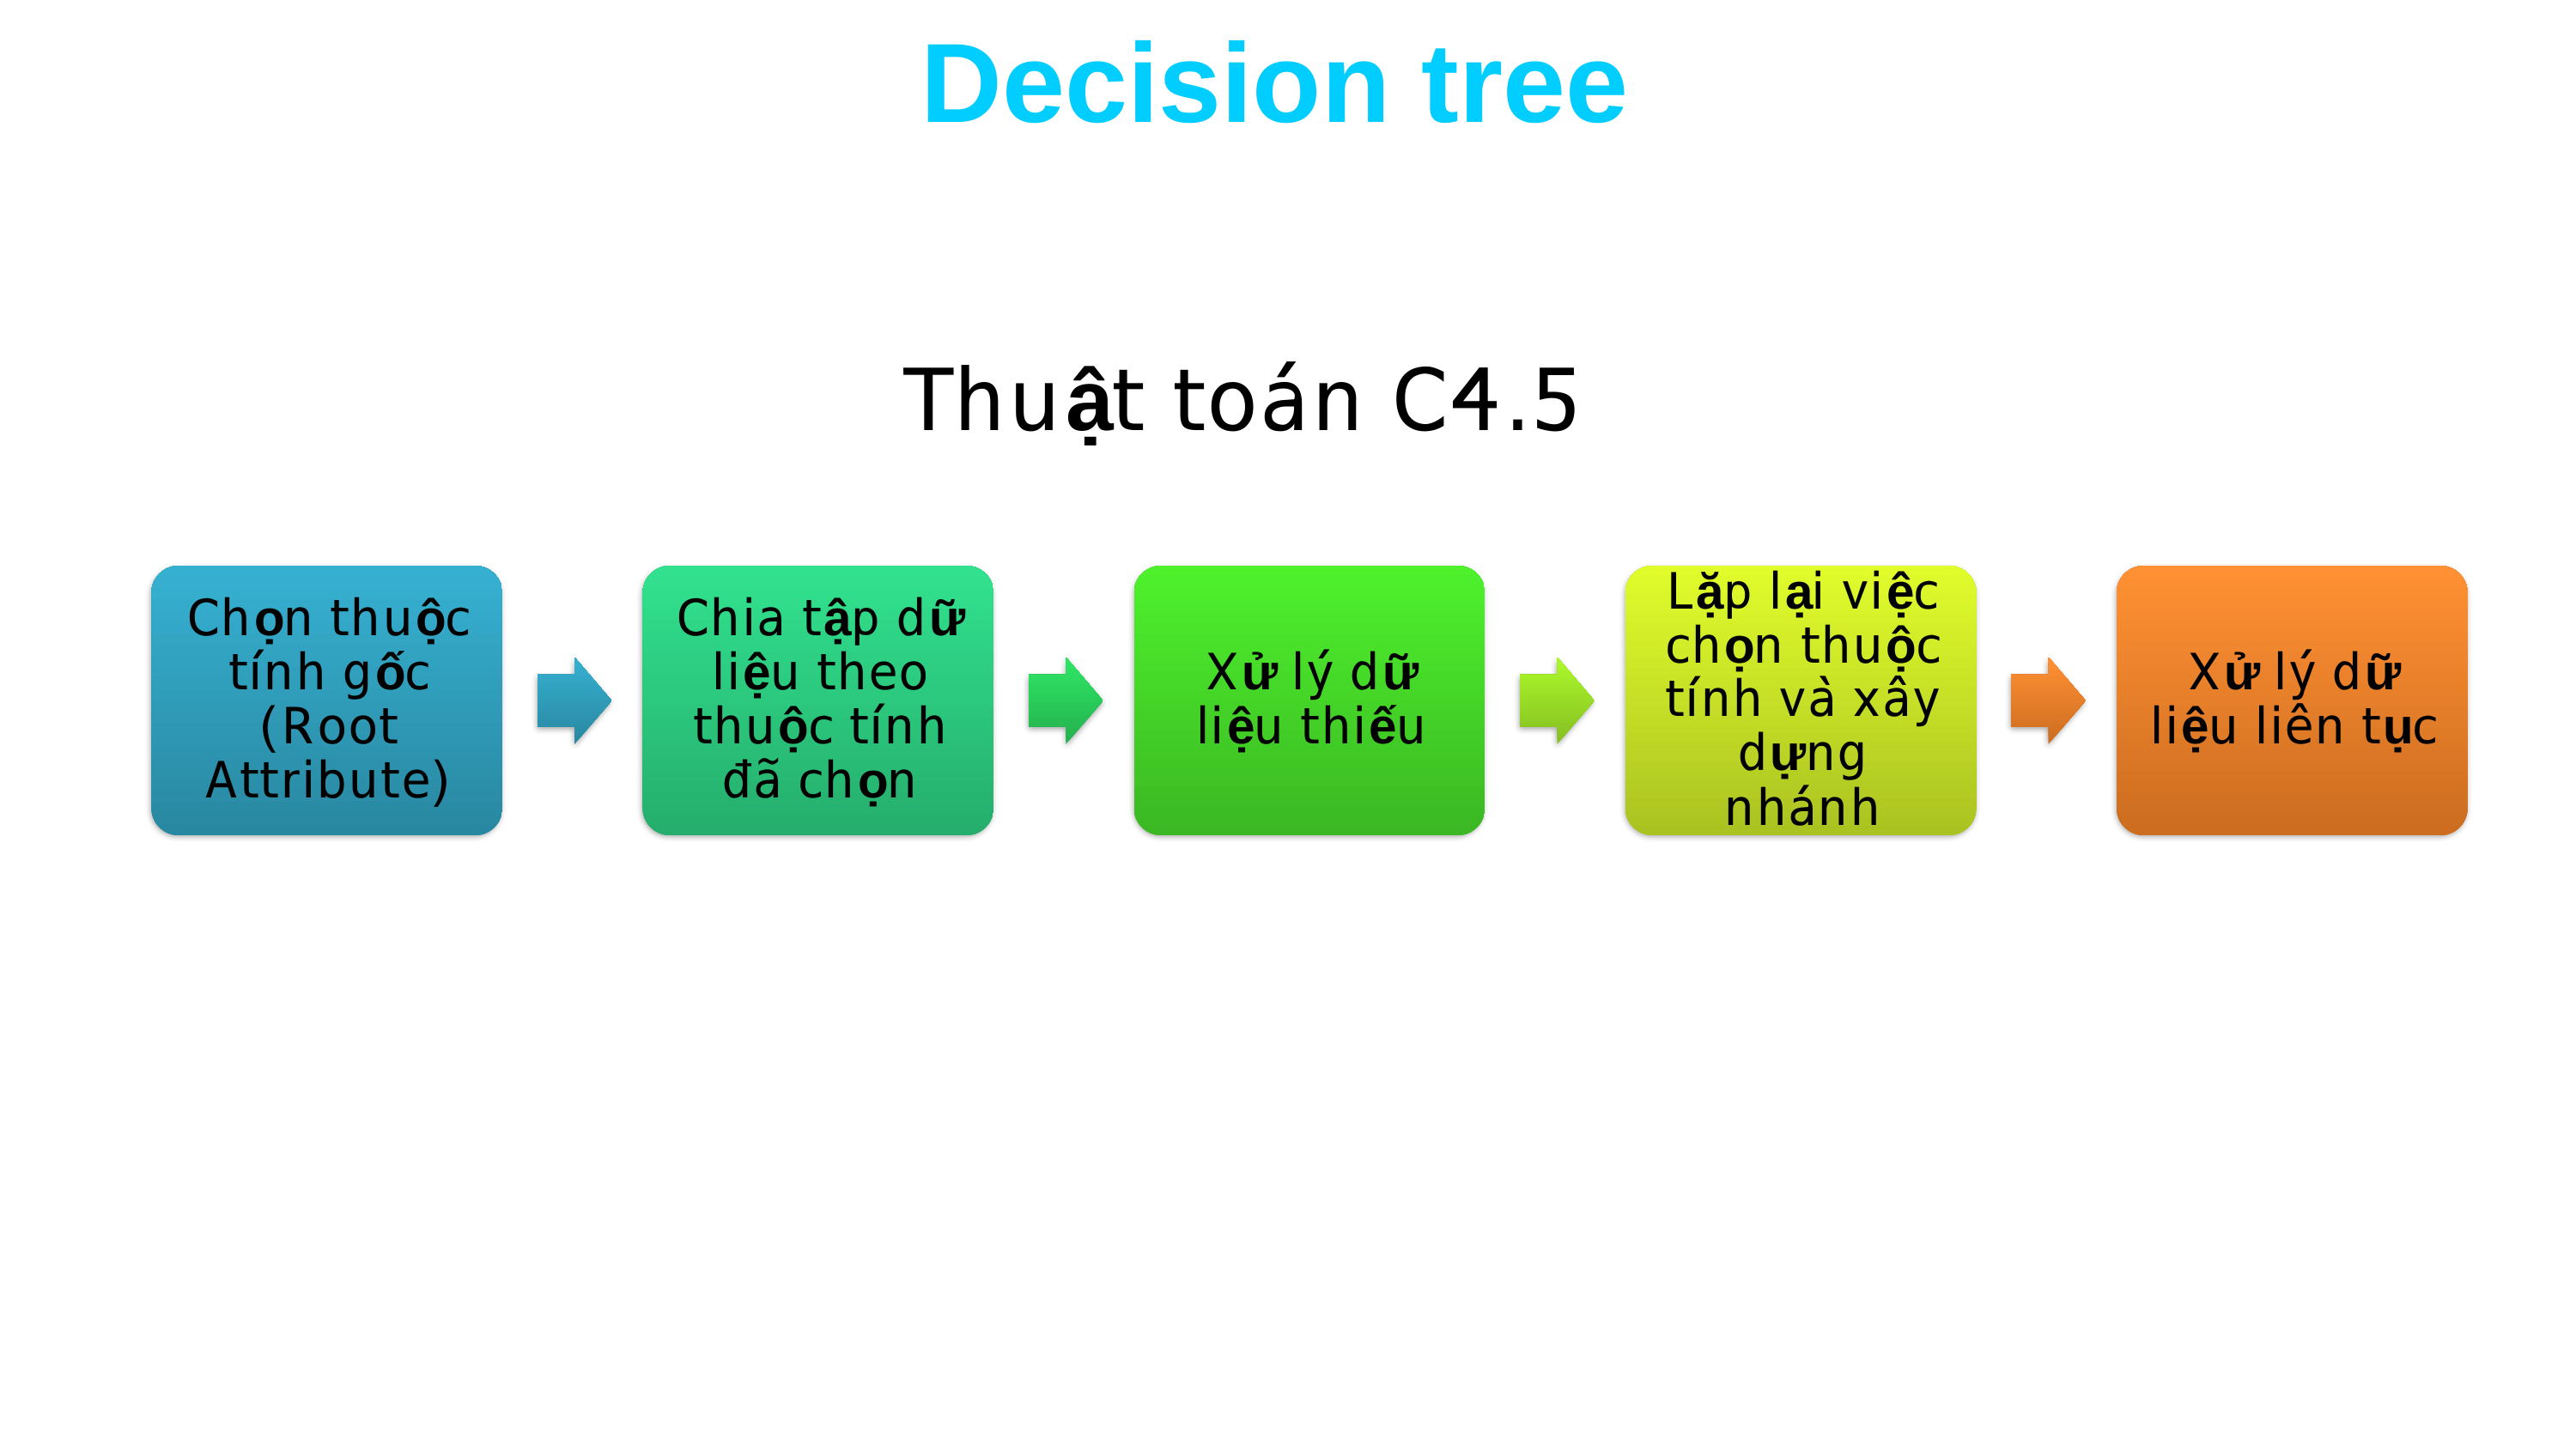

Decision tree
Thuật toán C4.5

Chọn thuộc tính gốc (Root Attribute)

Chia tập dữ liệu theo thuộc tính đã chọn

Xử lý dữ liệu thiếu

Lặp lại việc chọn thuộc tính và xây dựng nhánh

Xử lý dữ liệu liên tục